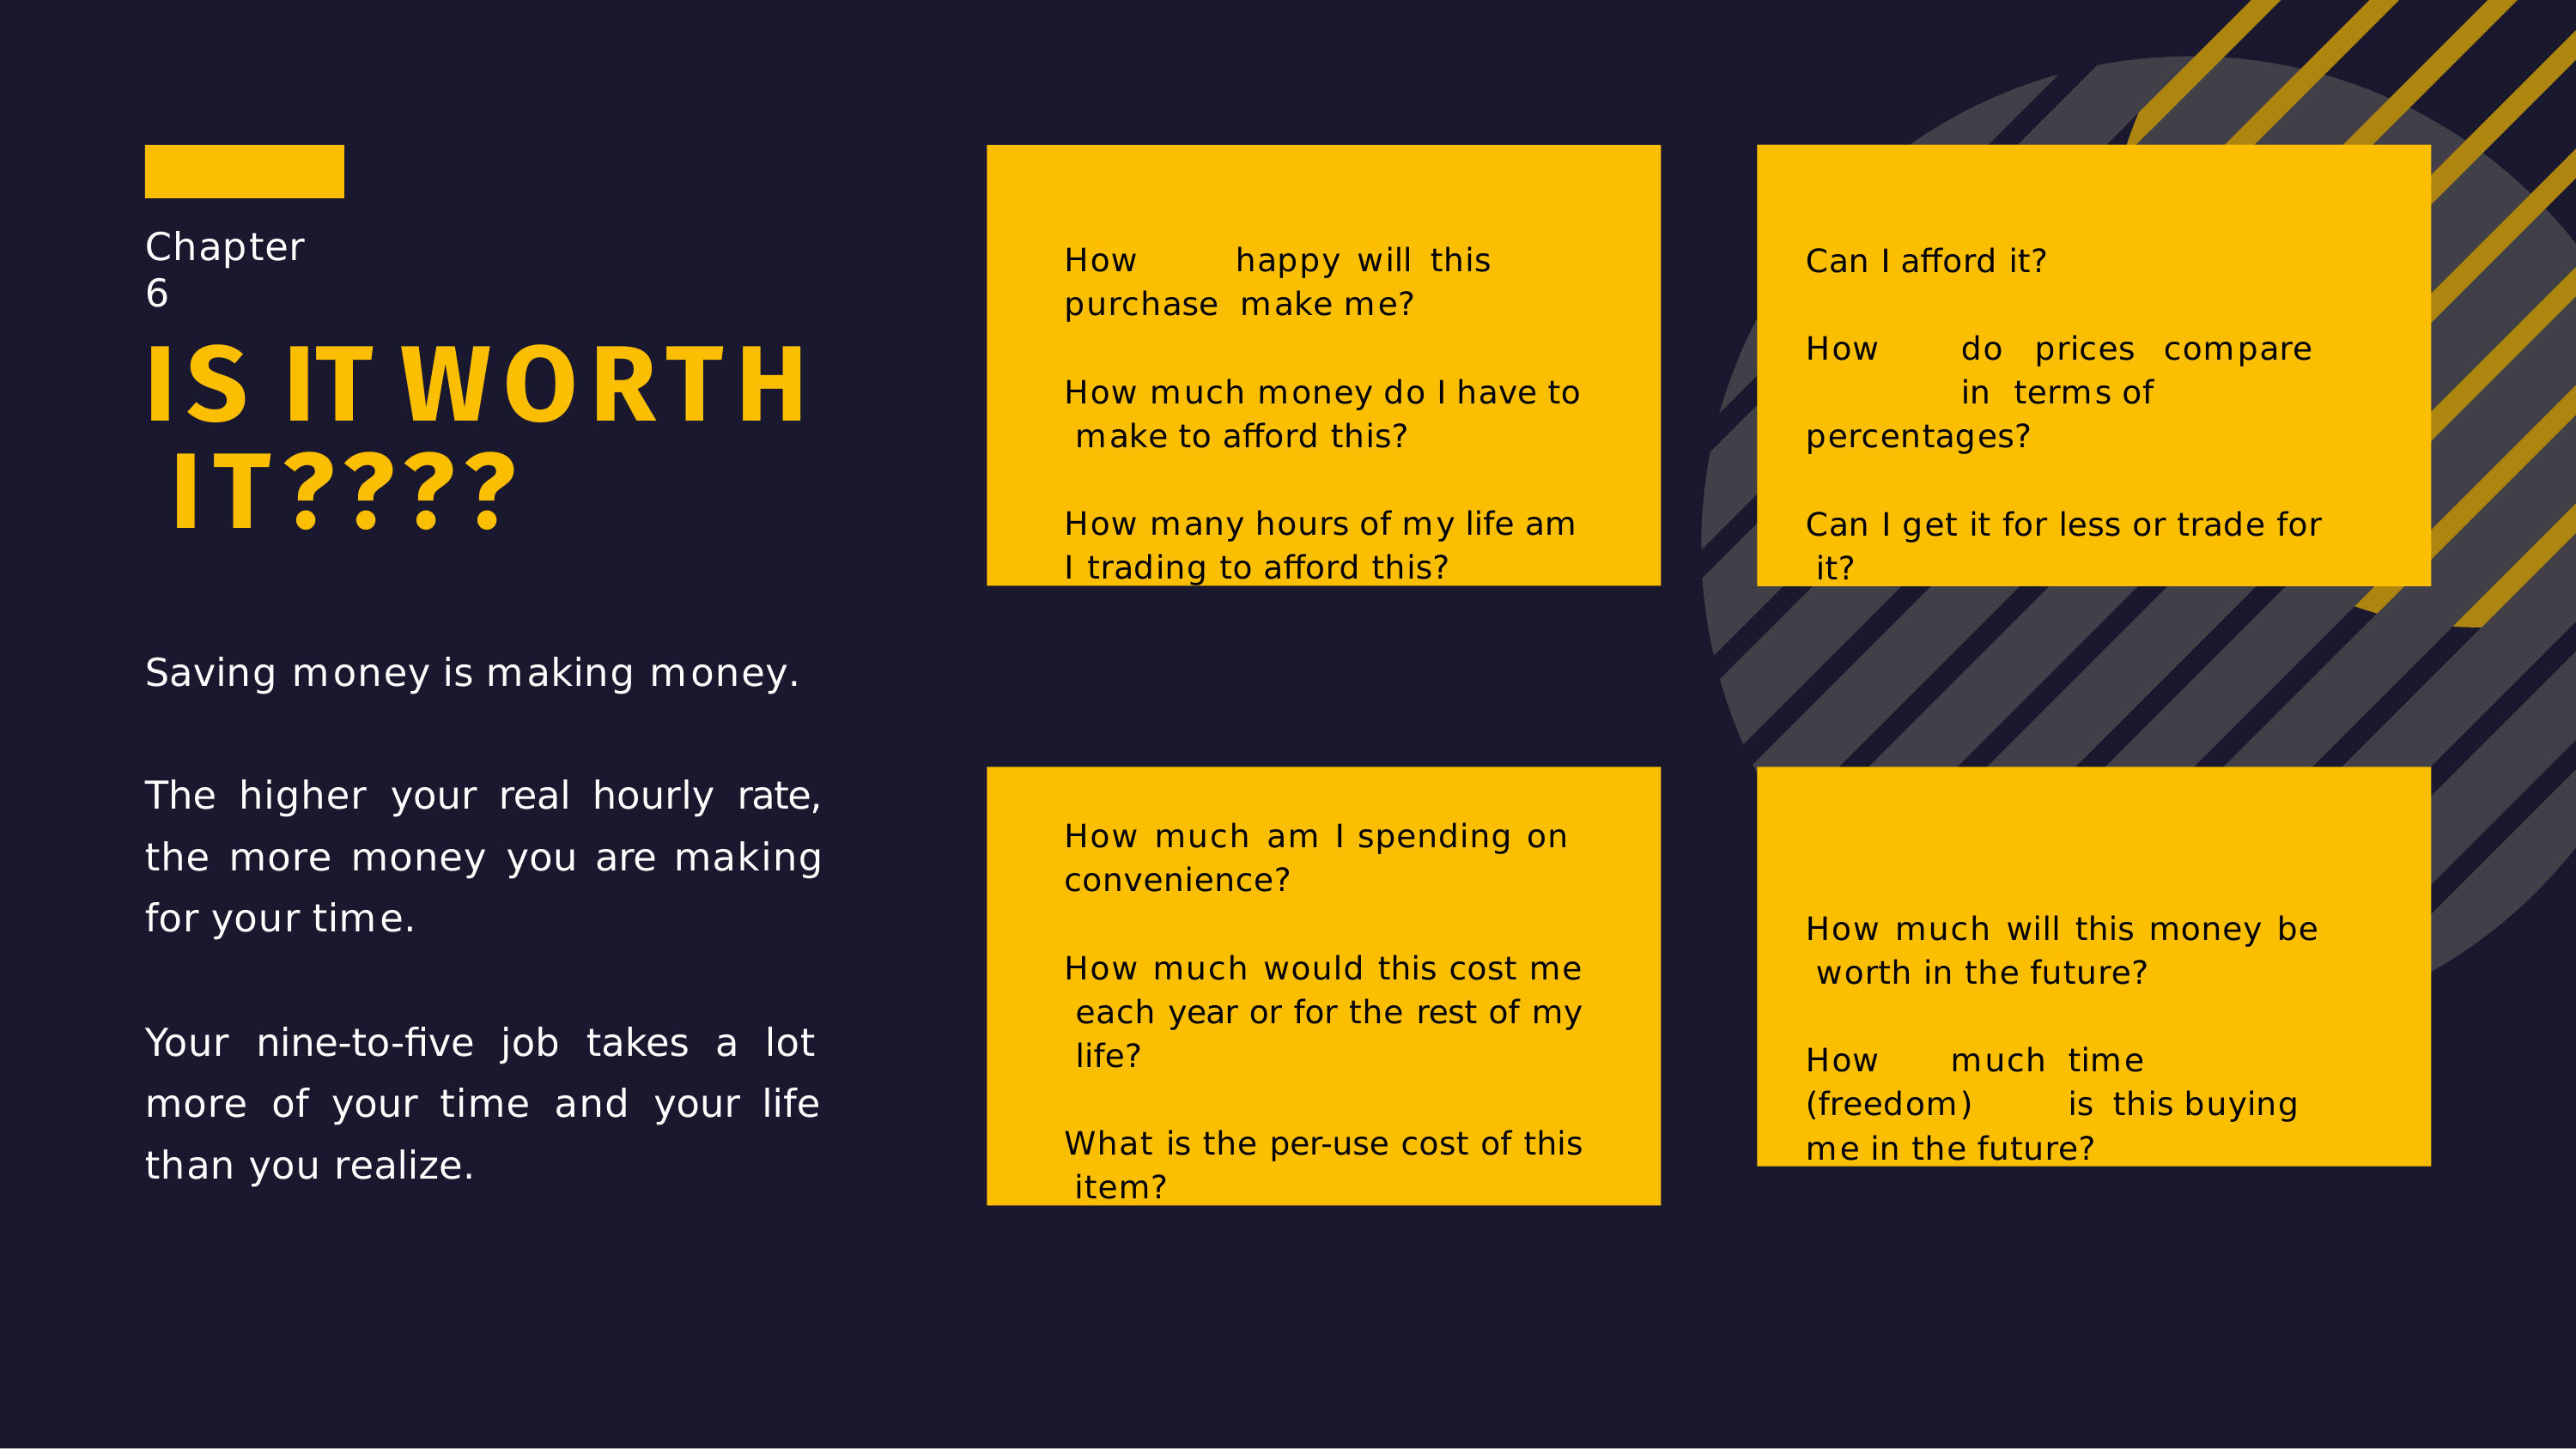

How	happy	will	this	purchase  make me?

How much money do I have to  make to afford this?

How many hours of my life am I  trading to afford this?

Can I afford it?

How	do	prices	compare	in  terms of percentages?

Can I get it for less or trade for  it?
# Chapter 6
IS IT WORTH  IT????
Saving money is making money.
The higher your real hourly rate,  the more money you are making  for your time.

How much am I spending on  convenience?

How much would this cost me  each year or for the rest of my  life?

What is the per-use cost of this  item?

How much will this money be  worth in the future?

How	much	time	(freedom)	is  this buying me in the future?
Your nine-to-five job takes a lot  more of your time and your life  than you realize.